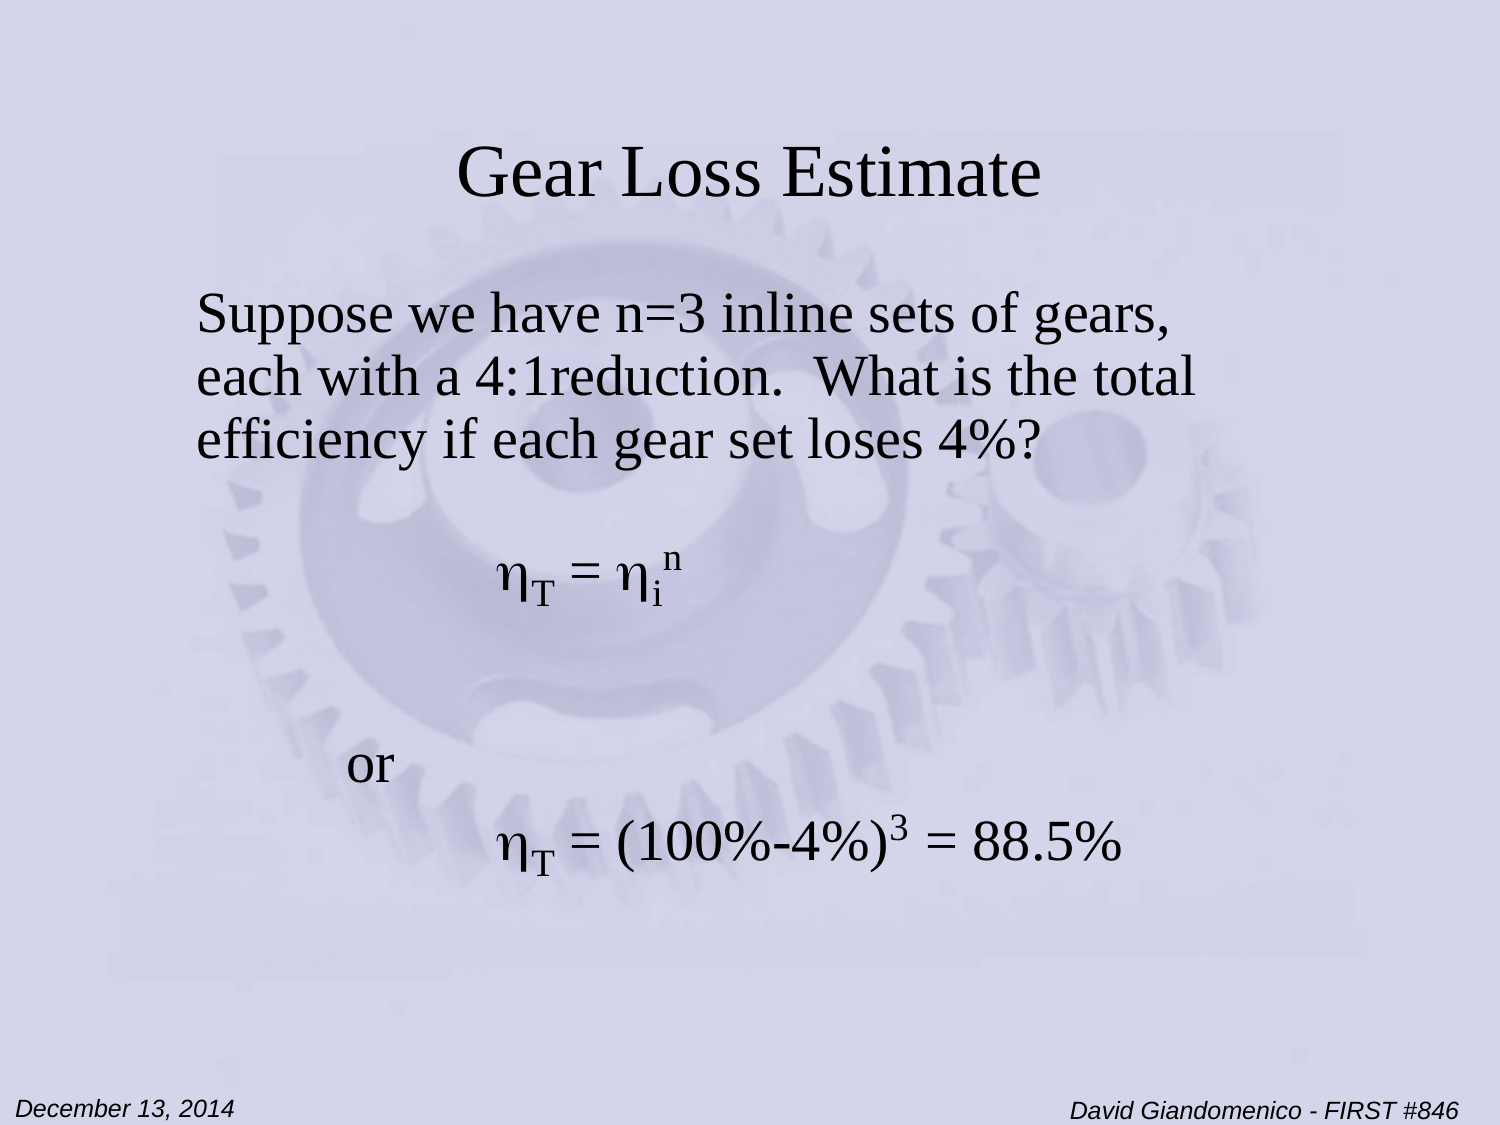

# Gear Loss Estimate
	Suppose we have n=3 inline sets of gears, each with a 4:1reduction.  What is the total efficiency if each gear set loses 4%?
			ηT = ηin
	or
 		ηT = (100%-4%)3 = 88.5%
December 13, 2014
David Giandomenico - FIRST #846